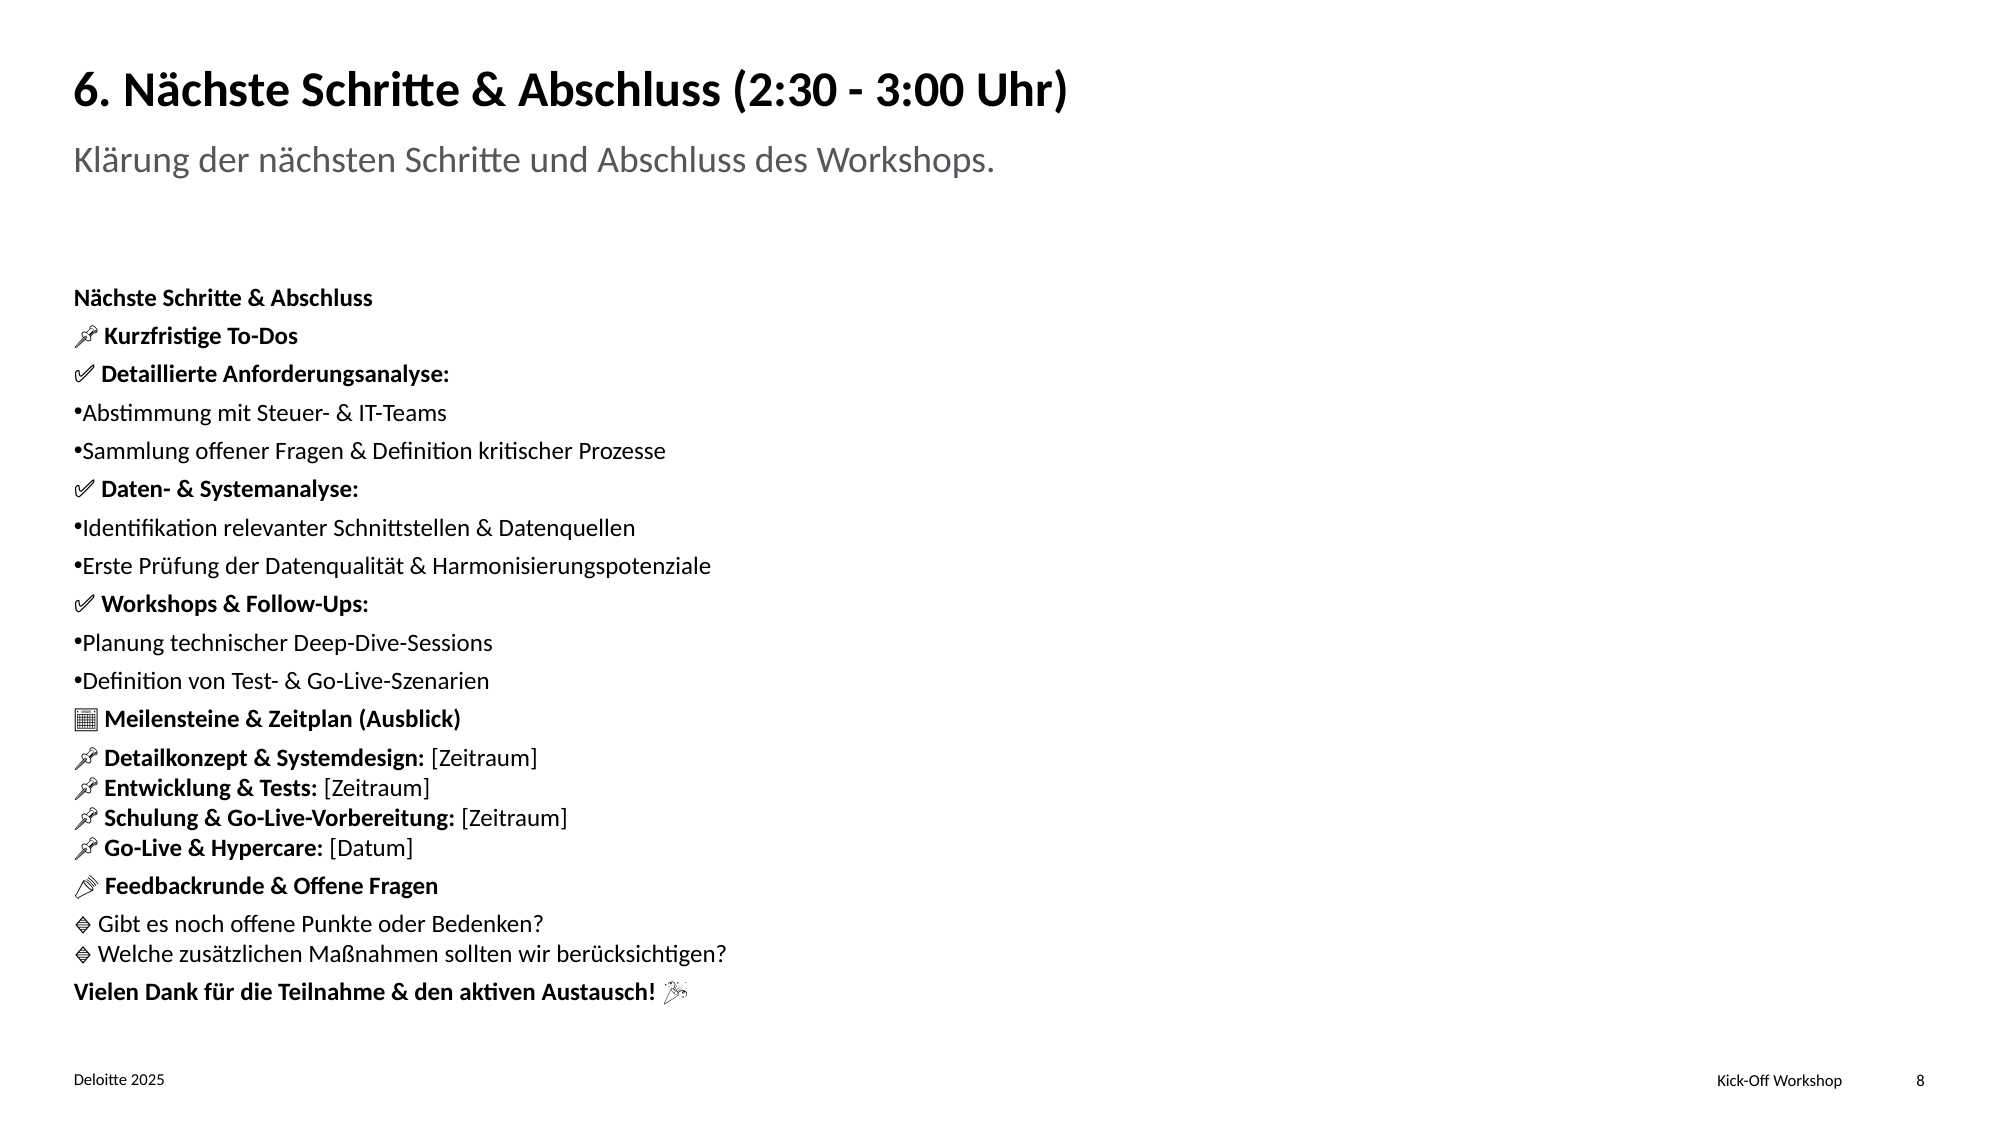

# 6. Nächste Schritte & Abschluss (2:30 - 3:00 Uhr)
Klärung der nächsten Schritte und Abschluss des Workshops.

Nächste Schritte & Abschluss
📌 Kurzfristige To-Dos
✅ Detaillierte Anforderungsanalyse:
Abstimmung mit Steuer- & IT-Teams
Sammlung offener Fragen & Definition kritischer Prozesse
✅ Daten- & Systemanalyse:
Identifikation relevanter Schnittstellen & Datenquellen
Erste Prüfung der Datenqualität & Harmonisierungspotenziale
✅ Workshops & Follow-Ups:
Planung technischer Deep-Dive-Sessions
Definition von Test- & Go-Live-Szenarien
📅 Meilensteine & Zeitplan (Ausblick)
📌 Detailkonzept & Systemdesign: [Zeitraum]
📌 Entwicklung & Tests: [Zeitraum]
📌 Schulung & Go-Live-Vorbereitung: [Zeitraum]
📌 Go-Live & Hypercare: [Datum]
📣 Feedbackrunde & Offene Fragen
🔹 Gibt es noch offene Punkte oder Bedenken?
🔹 Welche zusätzlichen Maßnahmen sollten wir berücksichtigen?
Vielen Dank für die Teilnahme & den aktiven Austausch! 🎉